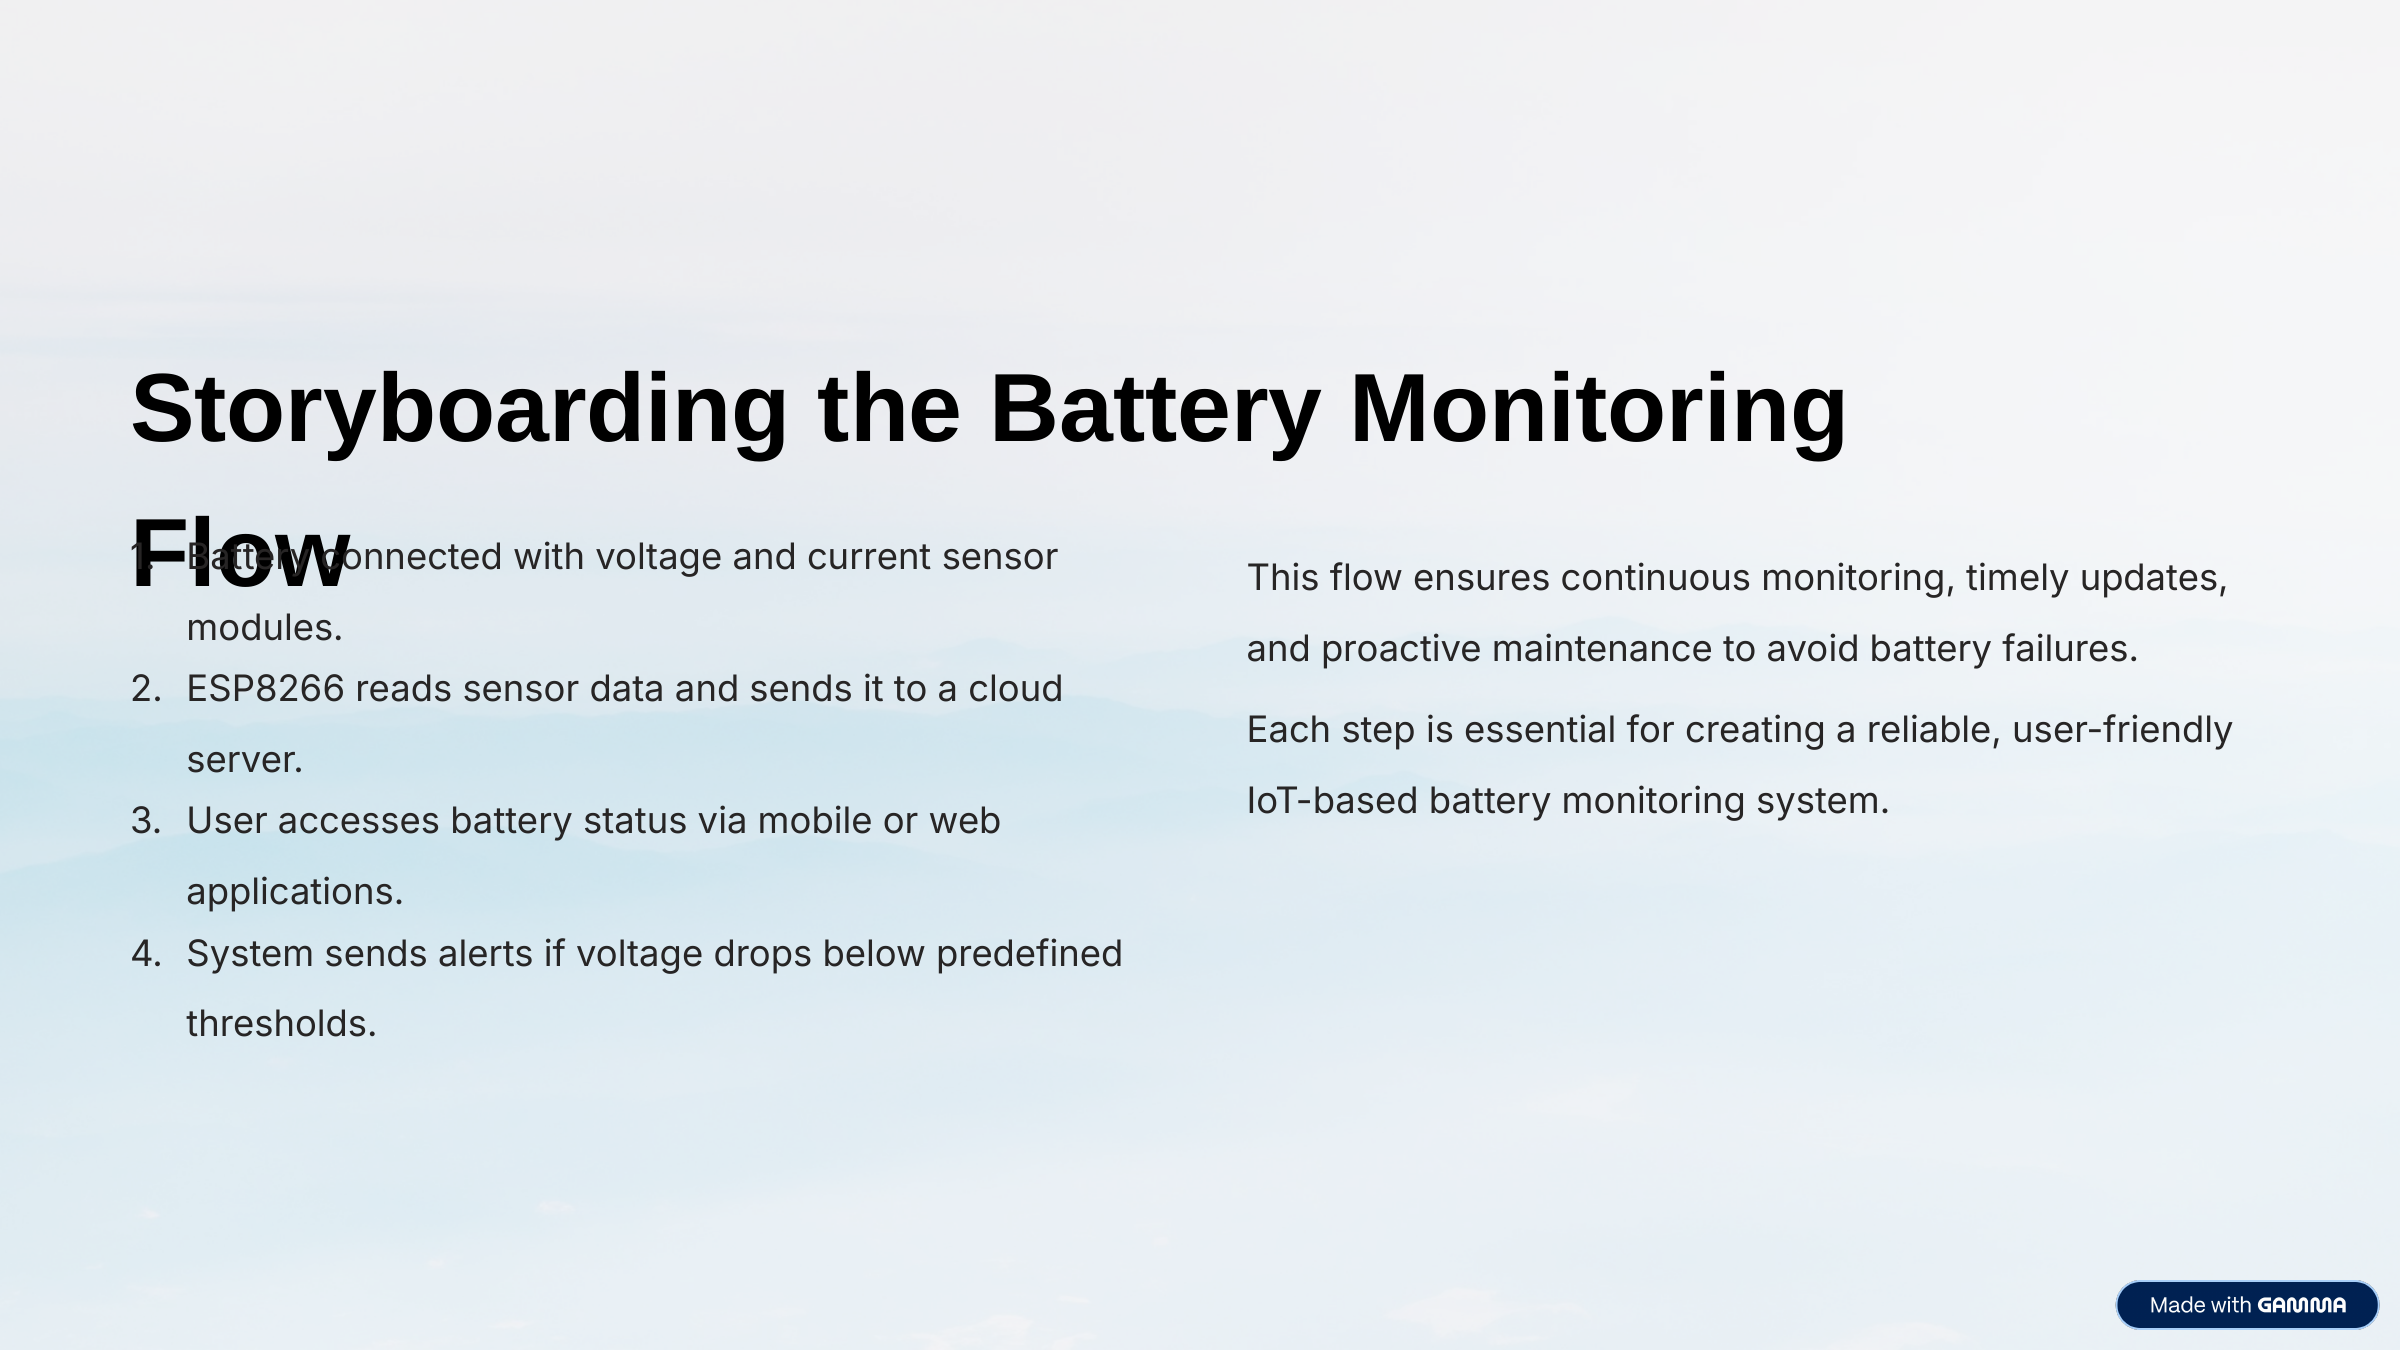

Storyboarding the Battery Monitoring Flow
Battery connected with voltage and current sensor modules.
This flow ensures continuous monitoring, timely updates, and proactive maintenance to avoid battery failures.
ESP8266 reads sensor data and sends it to a cloud server.
Each step is essential for creating a reliable, user-friendly IoT-based battery monitoring system.
User accesses battery status via mobile or web applications.
System sends alerts if voltage drops below predefined thresholds.